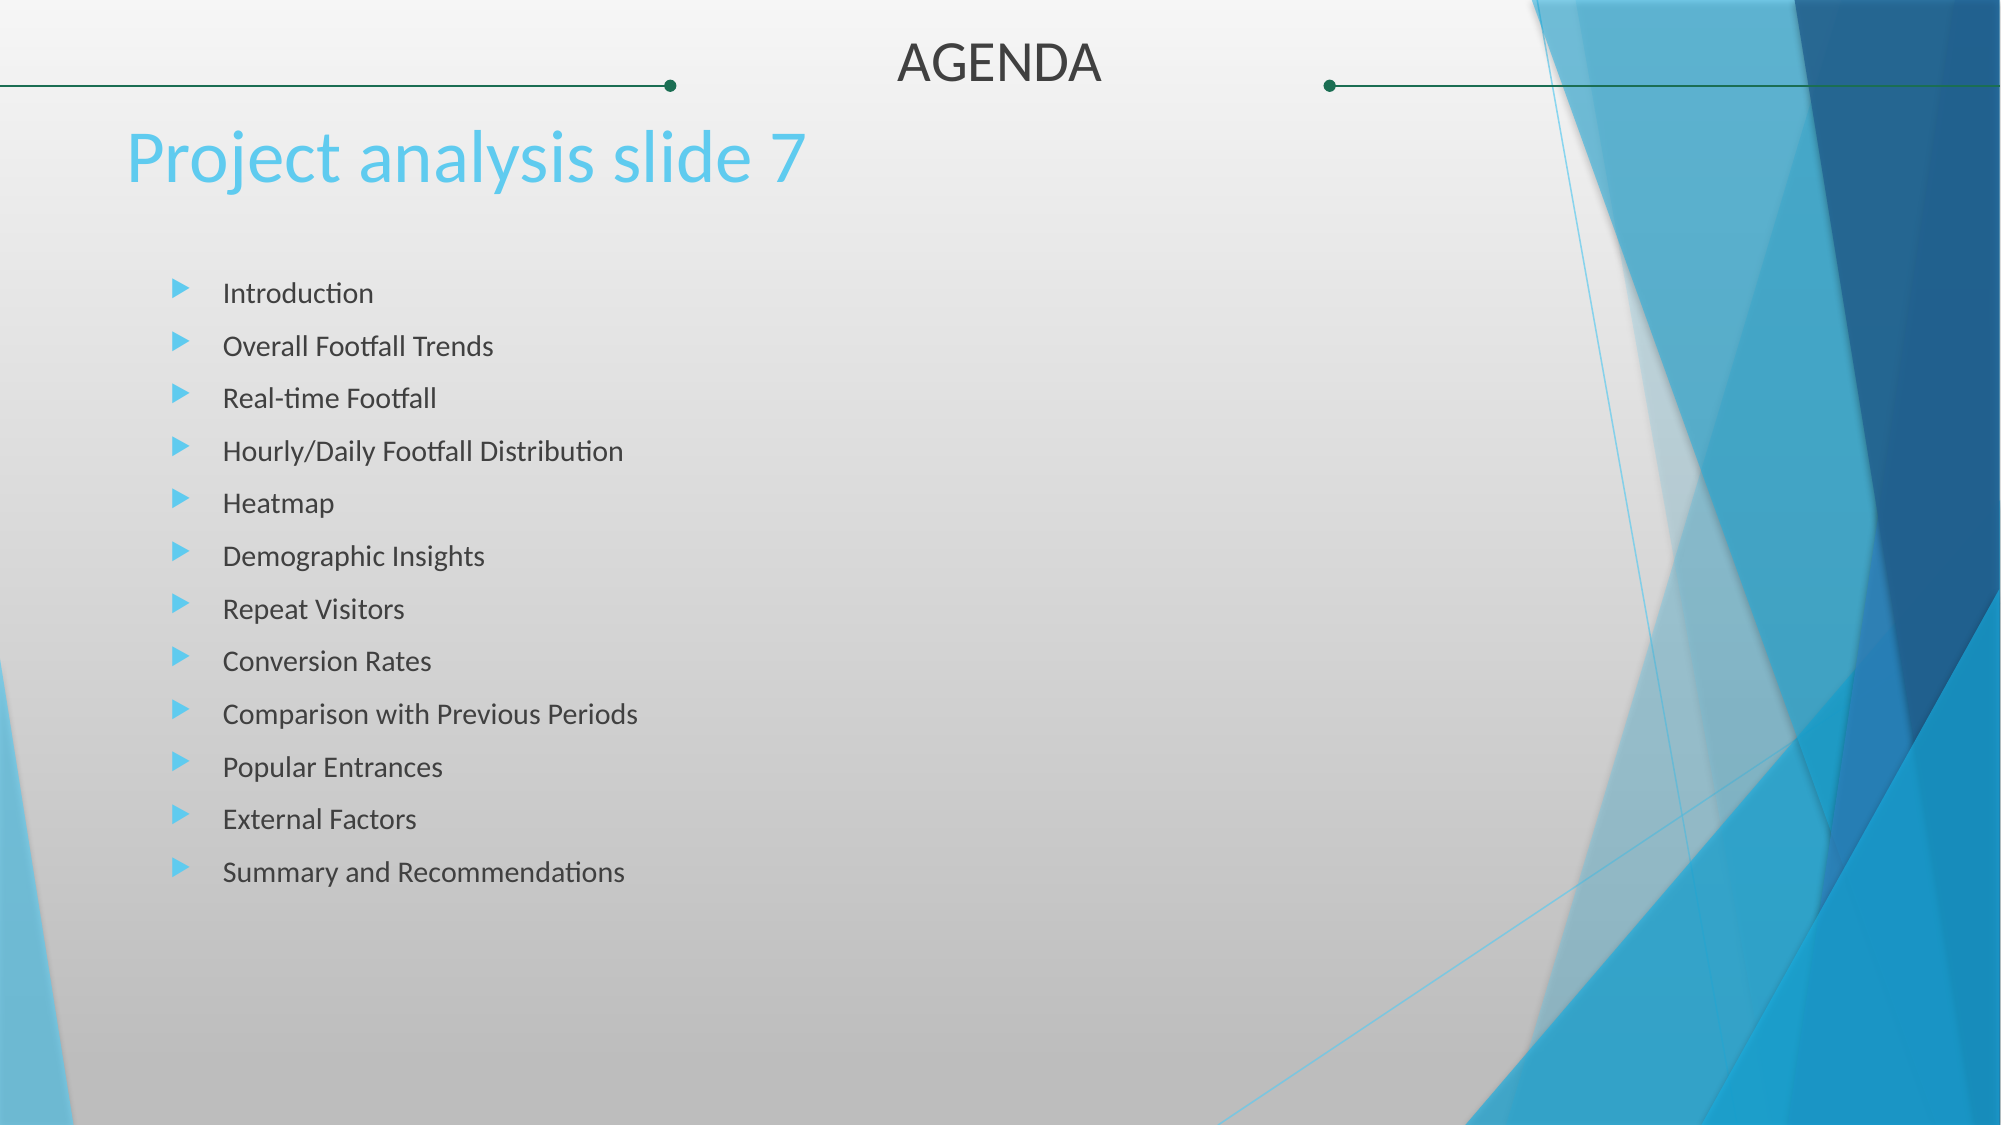

AGENDA
# Project analysis slide 7
Introduction
Overall Footfall Trends
Real-time Footfall
Hourly/Daily Footfall Distribution
Heatmap
Demographic Insights
Repeat Visitors
Conversion Rates
Comparison with Previous Periods
Popular Entrances
External Factors
Summary and Recommendations
2